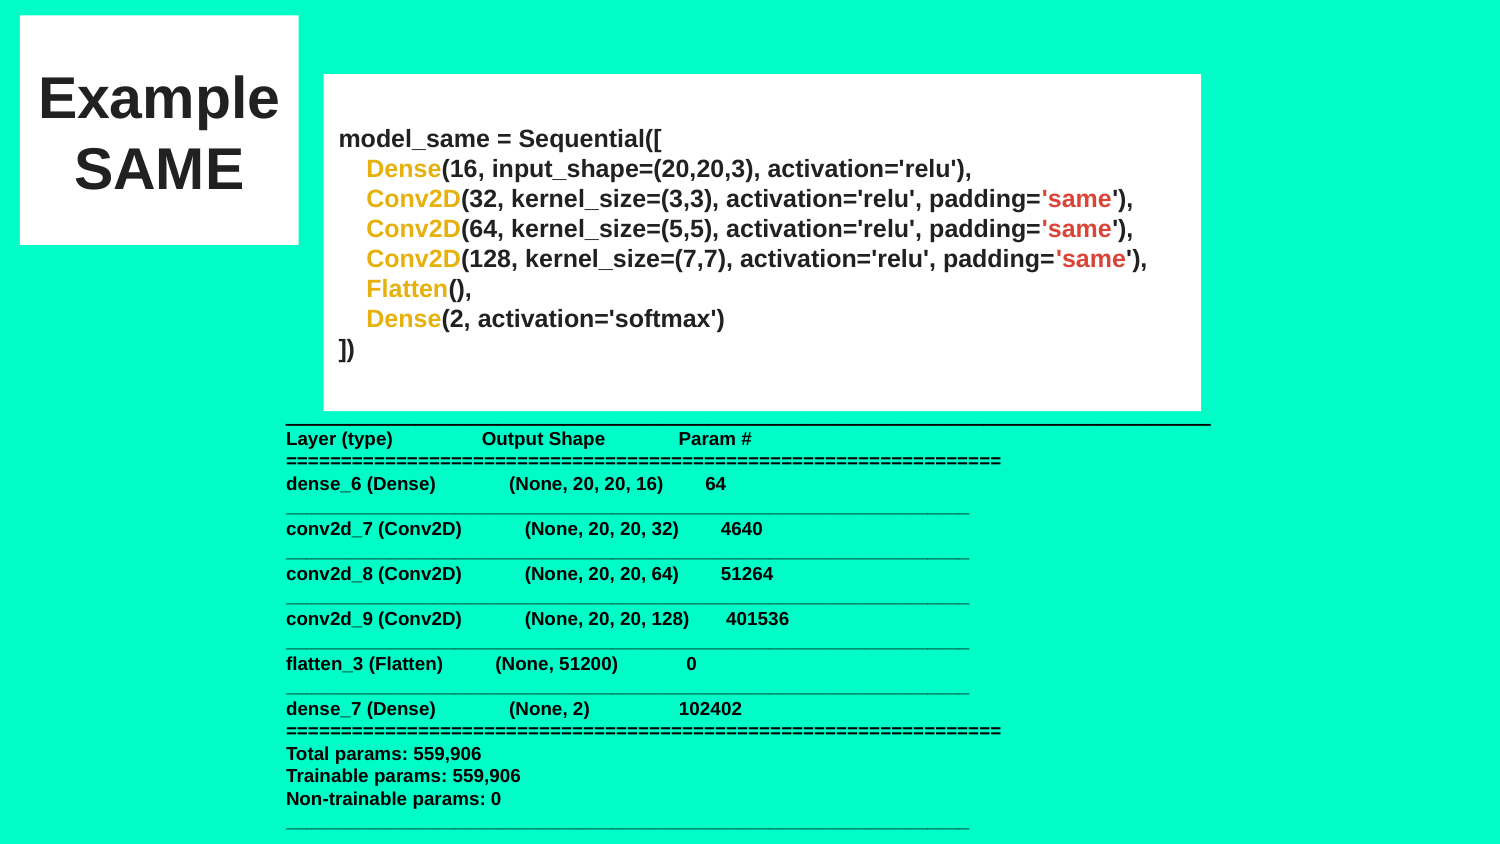

# Example SAME
model_same = Sequential([
    Dense(16, input_shape=(20,20,3), activation='relu'),
    Conv2D(32, kernel_size=(3,3), activation='relu', padding='same'),
    Conv2D(64, kernel_size=(5,5), activation='relu', padding='same'),
    Conv2D(128, kernel_size=(7,7), activation='relu', padding='same'),
    Flatten(),
    Dense(2, activation='softmax')
])
_________________________________________________________
Layer (type)                 Output Shape              Param #
=================================================================
dense_6 (Dense)              (None, 20, 20, 16)        64
_________________________________________________________________
conv2d_7 (Conv2D)            (None, 20, 20, 32)        4640
_________________________________________________________________
conv2d_8 (Conv2D)            (None, 20, 20, 64)        51264
_________________________________________________________________
conv2d_9 (Conv2D)            (None, 20, 20, 128)       401536
_________________________________________________________________
flatten_3 (Flatten)          (None, 51200)             0
_________________________________________________________________
dense_7 (Dense)              (None, 2)                 102402
=================================================================
Total params: 559,906
Trainable params: 559,906
Non-trainable params: 0
_________________________________________________________________